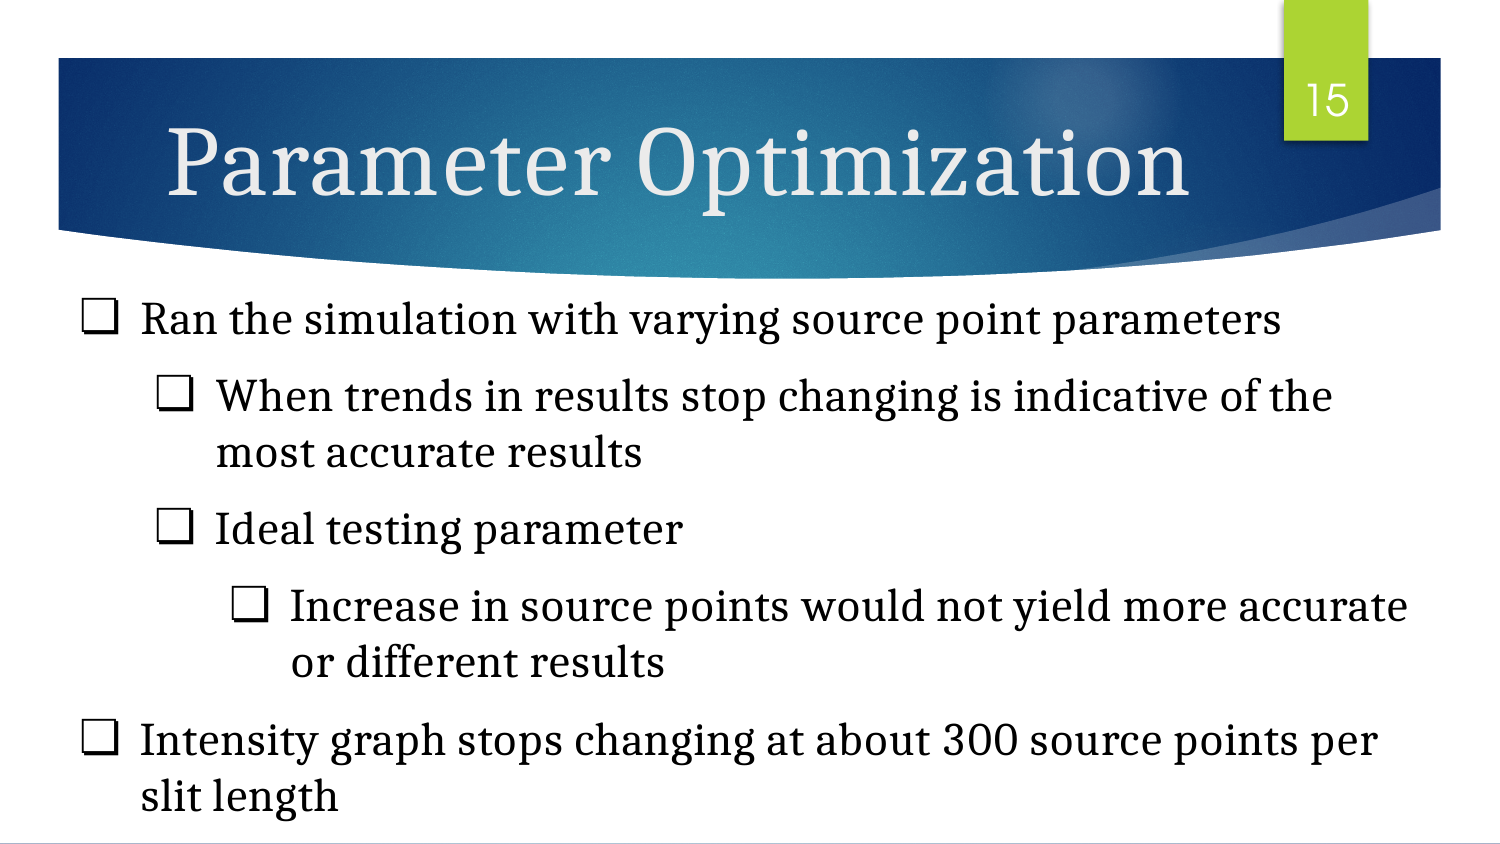

15
# Parameter Optimization
Ran the simulation with varying source point parameters
When trends in results stop changing is indicative of the most accurate results
Ideal testing parameter
Increase in source points would not yield more accurate or different results
Intensity graph stops changing at about 300 source points per slit length